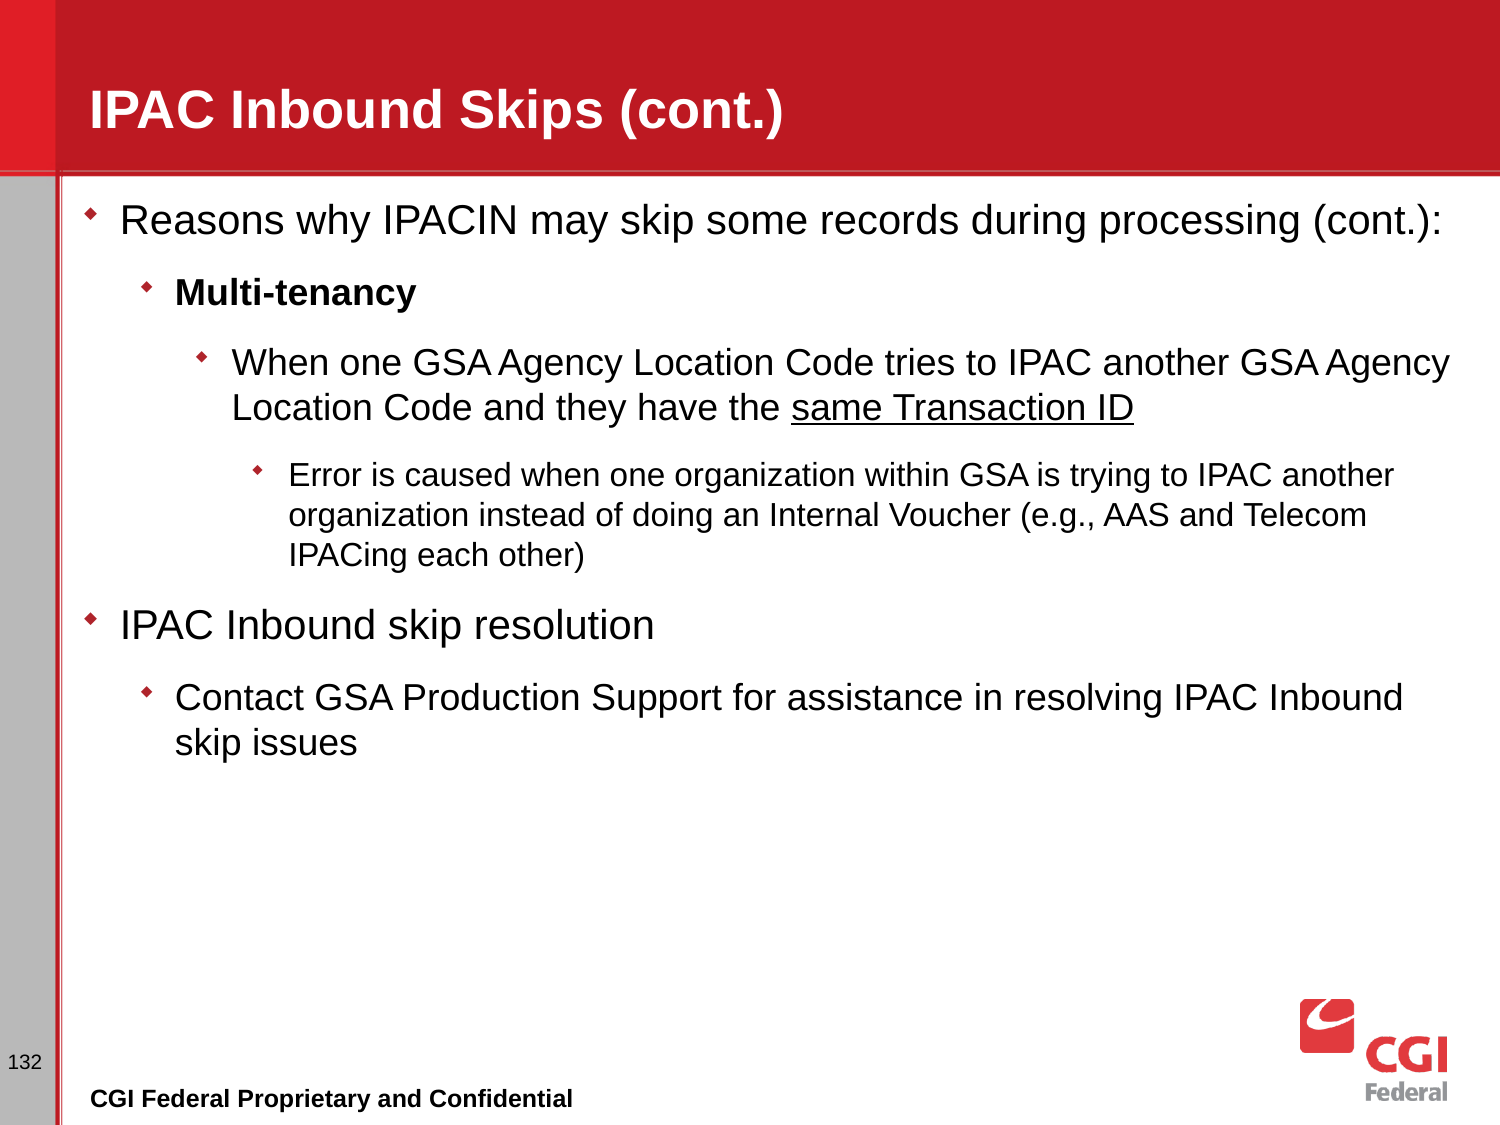

# IPAC Inbound Skips (cont.)
Reasons why IPACIN may skip some records during processing (cont.):
Multi-tenancy
When one GSA Agency Location Code tries to IPAC another GSA Agency Location Code and they have the same Transaction ID
Error is caused when one organization within GSA is trying to IPAC another organization instead of doing an Internal Voucher (e.g., AAS and Telecom IPACing each other)
IPAC Inbound skip resolution
Contact GSA Production Support for assistance in resolving IPAC Inbound skip issues

132
CGI Federal Proprietary and Confidential